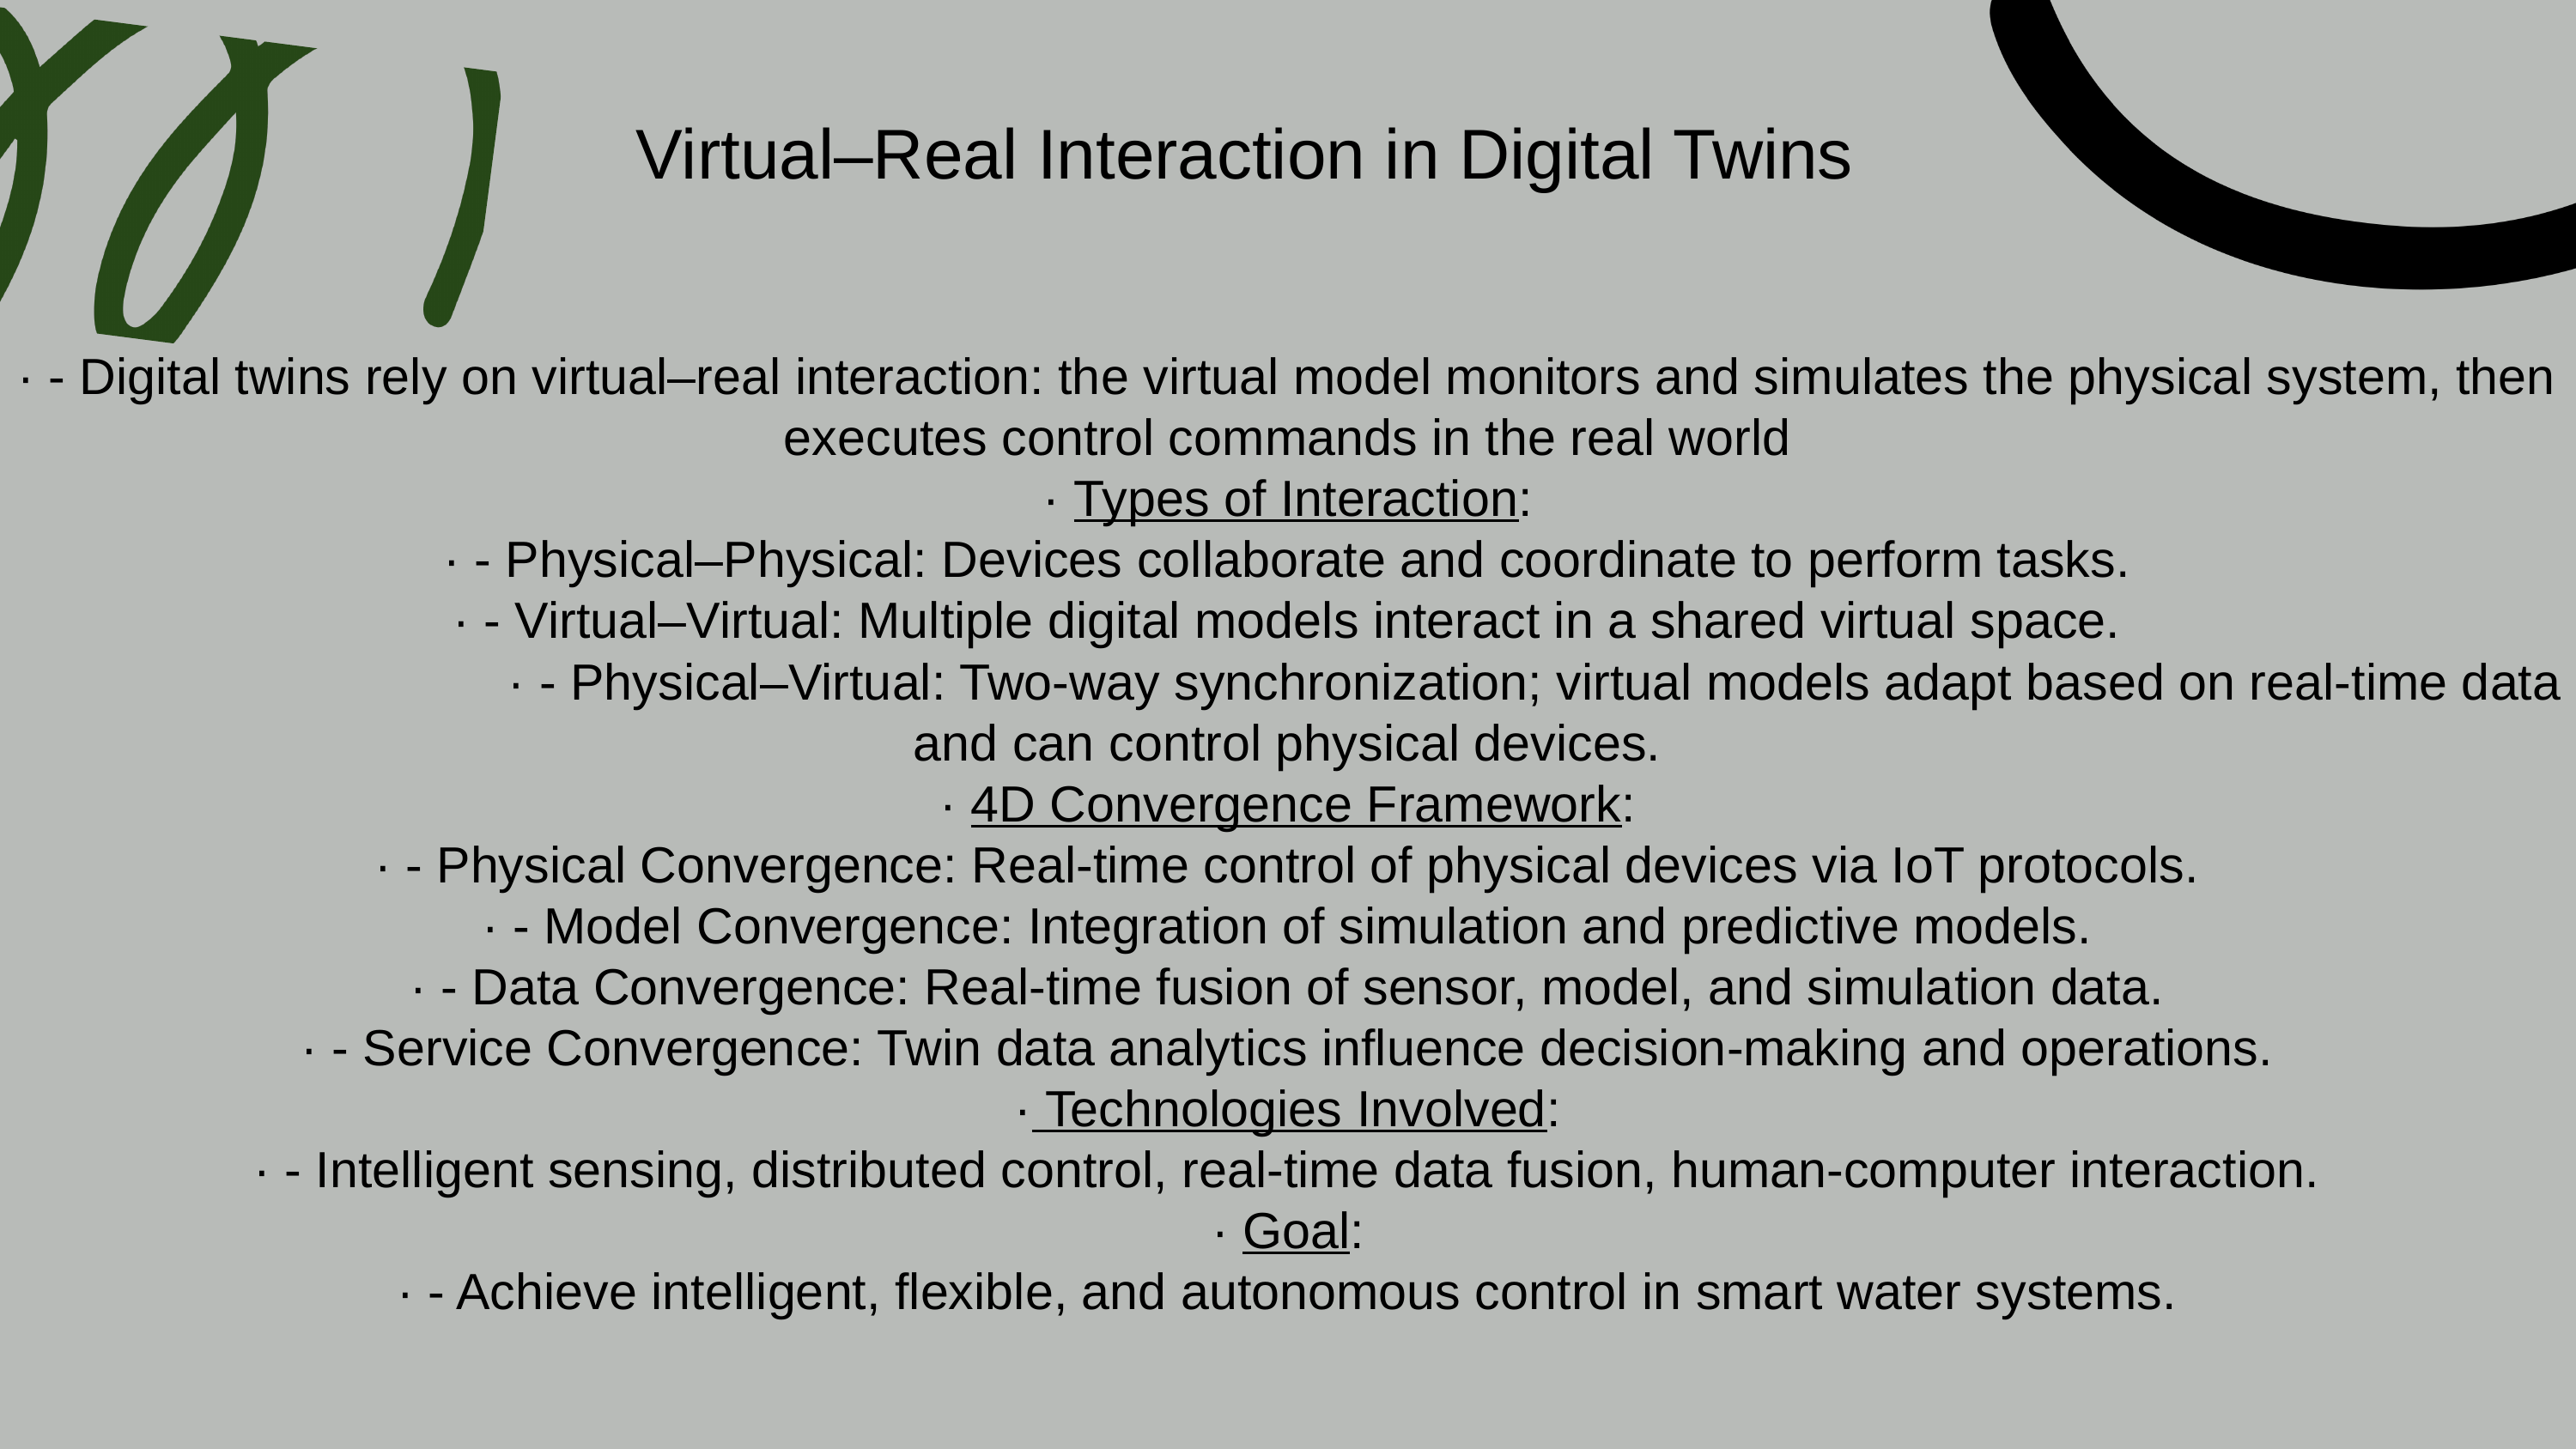

Virtual–Real Interaction in Digital Twins

· - Digital twins rely on virtual–real interaction: the virtual model monitors and simulates the physical system, then executes control commands in the real world
· Types of Interaction:
· - Physical–Physical: Devices collaborate and coordinate to perform tasks.
· - Virtual–Virtual: Multiple digital models interact in a shared virtual space.
                                   · - Physical–Virtual: Two-way synchronization; virtual models adapt based on real-time data and can control physical devices.
· 4D Convergence Framework:
· - Physical Convergence: Real-time control of physical devices via IoT protocols.
· - Model Convergence: Integration of simulation and predictive models.
· - Data Convergence: Real-time fusion of sensor, model, and simulation data.
· - Service Convergence: Twin data analytics influence decision-making and operations.
· Technologies Involved:
· - Intelligent sensing, distributed control, real-time data fusion, human-computer interaction.
· Goal:
· - Achieve intelligent, flexible, and autonomous control in smart water systems.